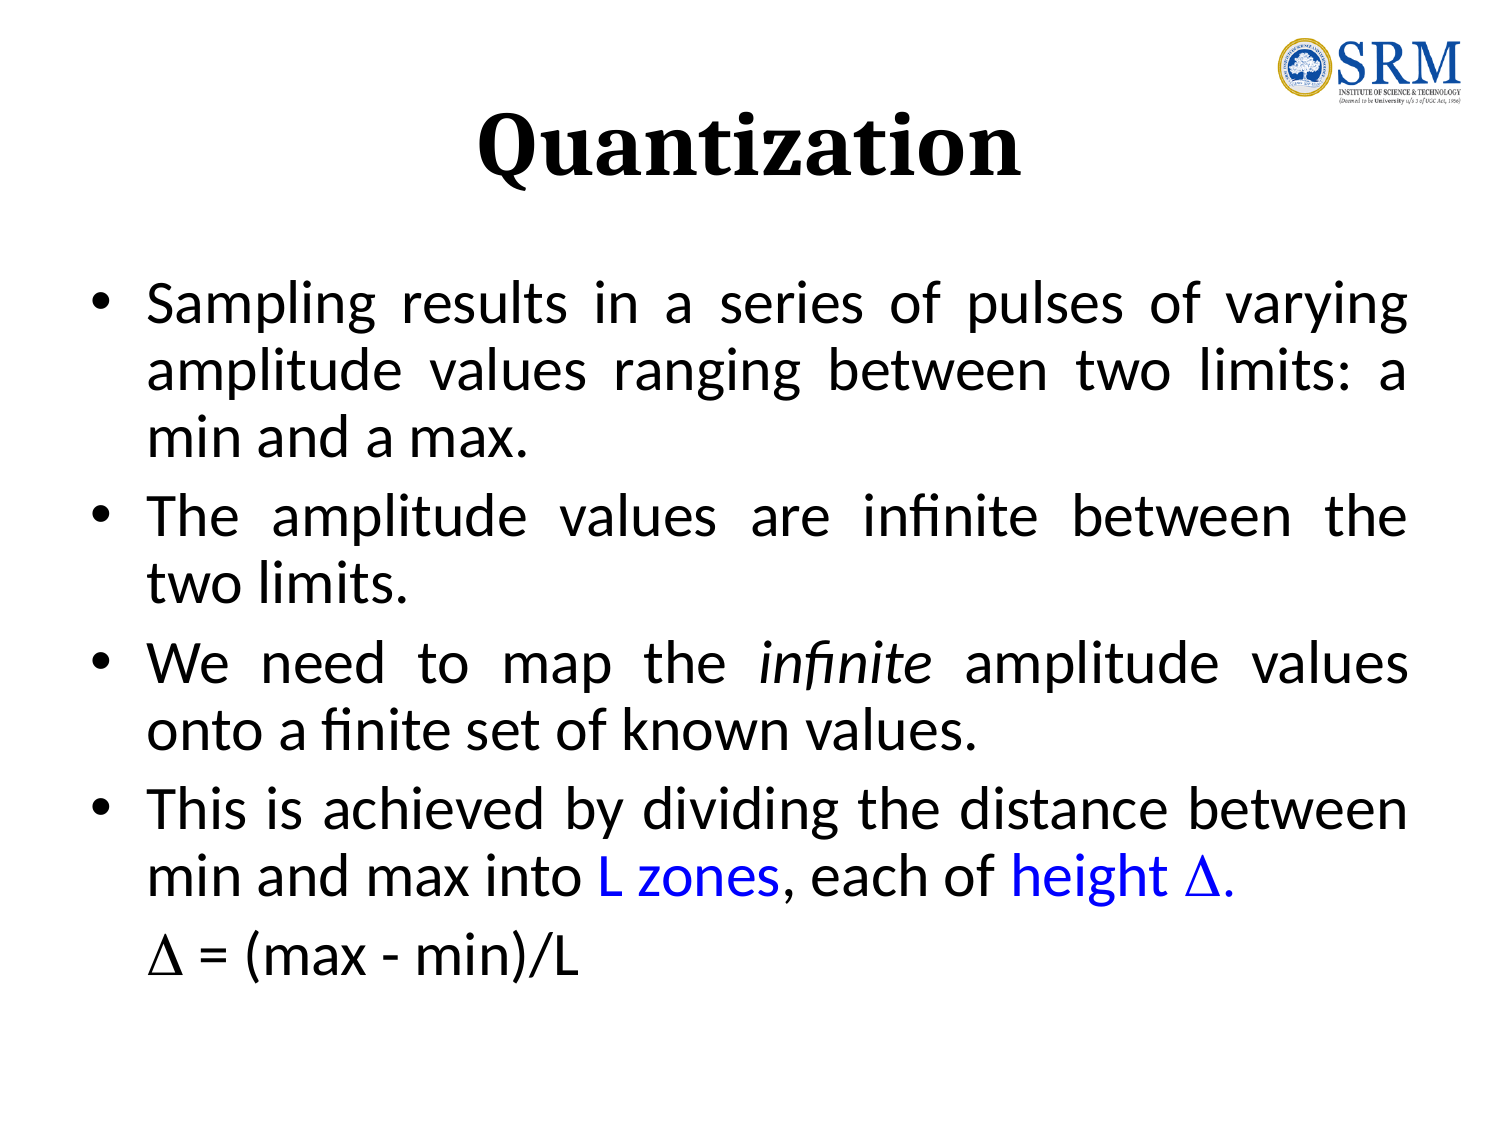

# Quantization
Sampling results in a series of pulses of varying amplitude values ranging between two limits: a min and a max.
The amplitude values are infinite between the two limits.
We need to map the infinite amplitude values onto a finite set of known values.
This is achieved by dividing the distance between min and max into L zones, each of height Δ.
				Δ = (max - min)/L